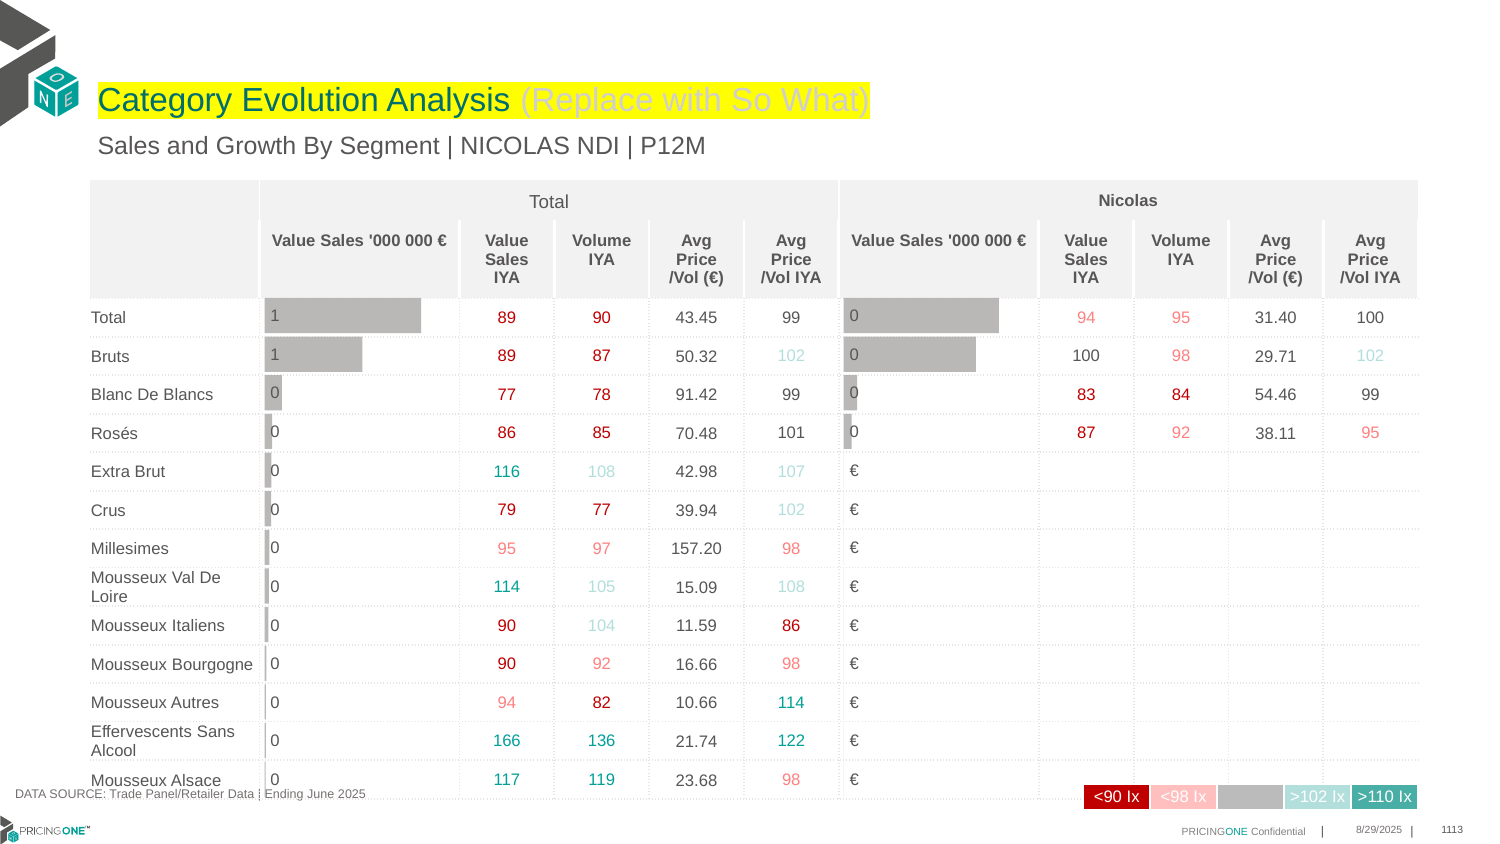

# Category Evolution Analysis (Replace with So What)
Sales and Growth By Segment | NICOLAS NDI | P12M
|  | Total |  |  |  |  | Nicolas |  |  |  |  |
| --- | --- | --- | --- | --- | --- | --- | --- | --- | --- | --- |
|  | Value Sales '000 000 € | Value Sales IYA | Volume IYA | Avg Price /Vol (€) | Avg Price /Vol IYA | Value Sales '000 000 € | Value Sales IYA | Volume IYA | Avg Price /Vol (€) | Avg Price /Vol IYA |
| Total |  | 89 | 90 | 43.45 | 99 |  | 94 | 95 | 31.40 | 100 |
| Bruts |  | 89 | 87 | 50.32 | 102 |  | 100 | 98 | 29.71 | 102 |
| Blanc De Blancs |  | 77 | 78 | 91.42 | 99 |  | 83 | 84 | 54.46 | 99 |
| Rosés |  | 86 | 85 | 70.48 | 101 |  | 87 | 92 | 38.11 | 95 |
| Extra Brut |  | 116 | 108 | 42.98 | 107 |  |  |  |  |  |
| Crus |  | 79 | 77 | 39.94 | 102 |  |  |  |  |  |
| Millesimes |  | 95 | 97 | 157.20 | 98 |  |  |  |  |  |
| Mousseux Val De Loire |  | 114 | 105 | 15.09 | 108 |  |  |  |  |  |
| Mousseux Italiens |  | 90 | 104 | 11.59 | 86 |  |  |  |  |  |
| Mousseux Bourgogne |  | 90 | 92 | 16.66 | 98 |  |  |  |  |  |
| Mousseux Autres |  | 94 | 82 | 10.66 | 114 |  |  |  |  |  |
| Effervescents Sans Alcool |  | 166 | 136 | 21.74 | 122 |  |  |  |  |  |
| Mousseux Alsace |  | 117 | 119 | 23.68 | 98 |  |  |  |  |  |

### Chart

| Category | Value Sales |
|---|---|
| Grand | 0.114538 |
| Bruts | 0.09746 |
| Blanc De Blancs | 0.009858 |
| Rosés | 0.005793 |
| Extra Brut | 0.0 |
| Crus | 0.0 |
| Millesimes | 0.0 |
| Mousseux Val De Loire | 0.0 |
| Mousseux Italiens | 0.0 |
| Mousseux Bourgogne | 0.0 |
| Mousseux Autres | 0.0 |
| Effervescents Sans Alcool | 0.0 |
| Mousseux Alsace | 0.0 |

### Chart

| Category | Value Sales |
|---|---|
| Grand | 1.155874 |
| Bruts | 0.721228 |
| Blanc De Blancs | 0.127711 |
| Rosés | 0.056597 |
| Extra Brut | 0.050156 |
| Crus | 0.048093 |
| Millesimes | 0.036157 |
| Mousseux Val De Loire | 0.031169 |
| Mousseux Italiens | 0.027757 |
| Mousseux Bourgogne | 0.013532 |
| Mousseux Autres | 0.010756 |
| Effervescents Sans Alcool | 0.010654 |
| Mousseux Alsace | 0.008525 |
DATA SOURCE: Trade Panel/Retailer Data | Ending June 2025
| <90 Ix | <98 Ix |  | >102 Ix | >110 Ix |
| --- | --- | --- | --- | --- |

8/29/2025
1113